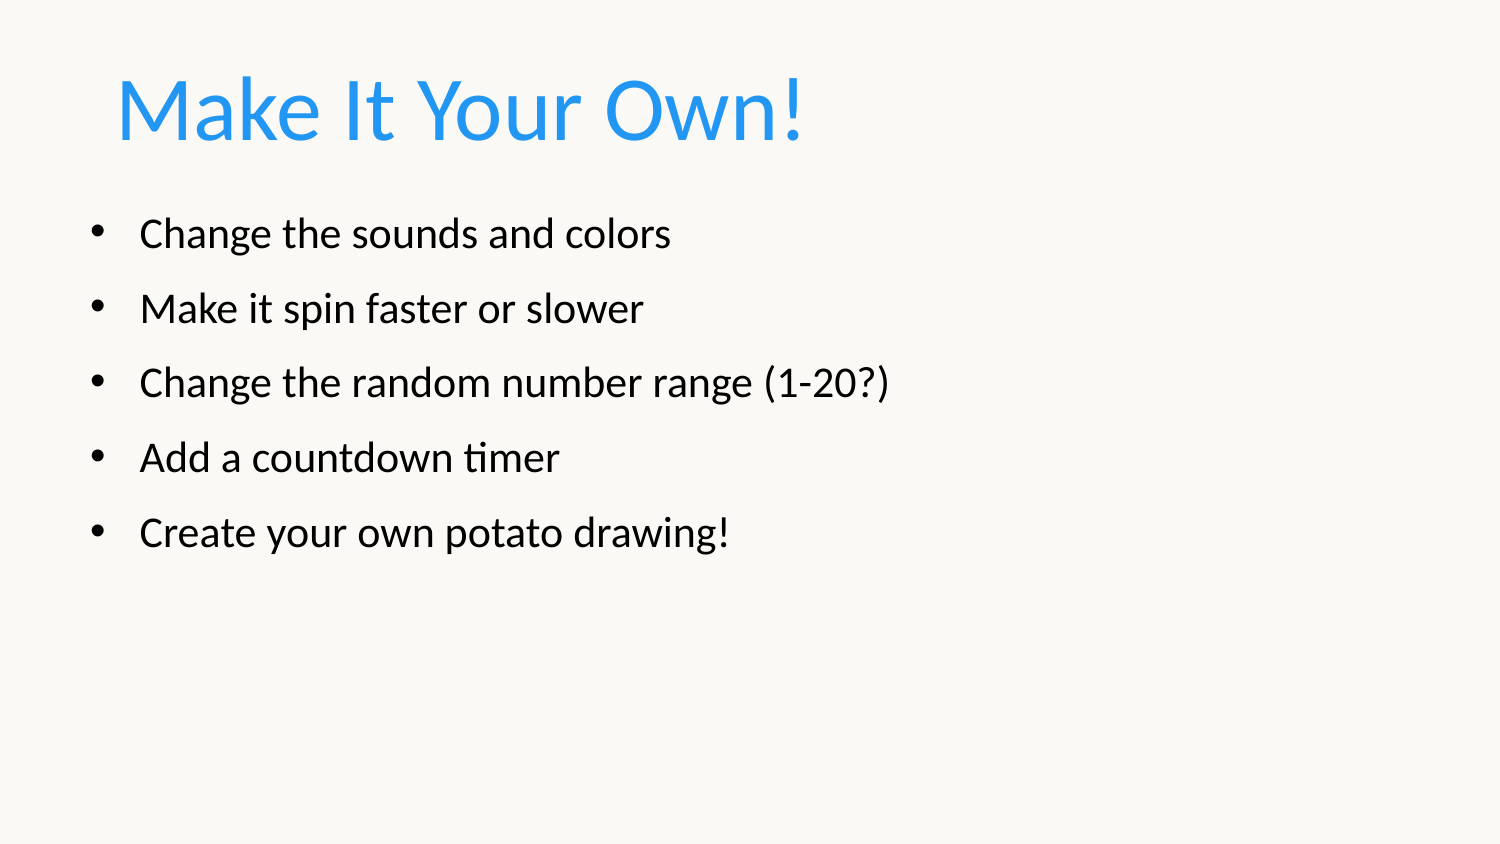

# Make It Your Own!
Change the sounds and colors
Make it spin faster or slower
Change the random number range (1-20?)
Add a countdown timer
Create your own potato drawing!